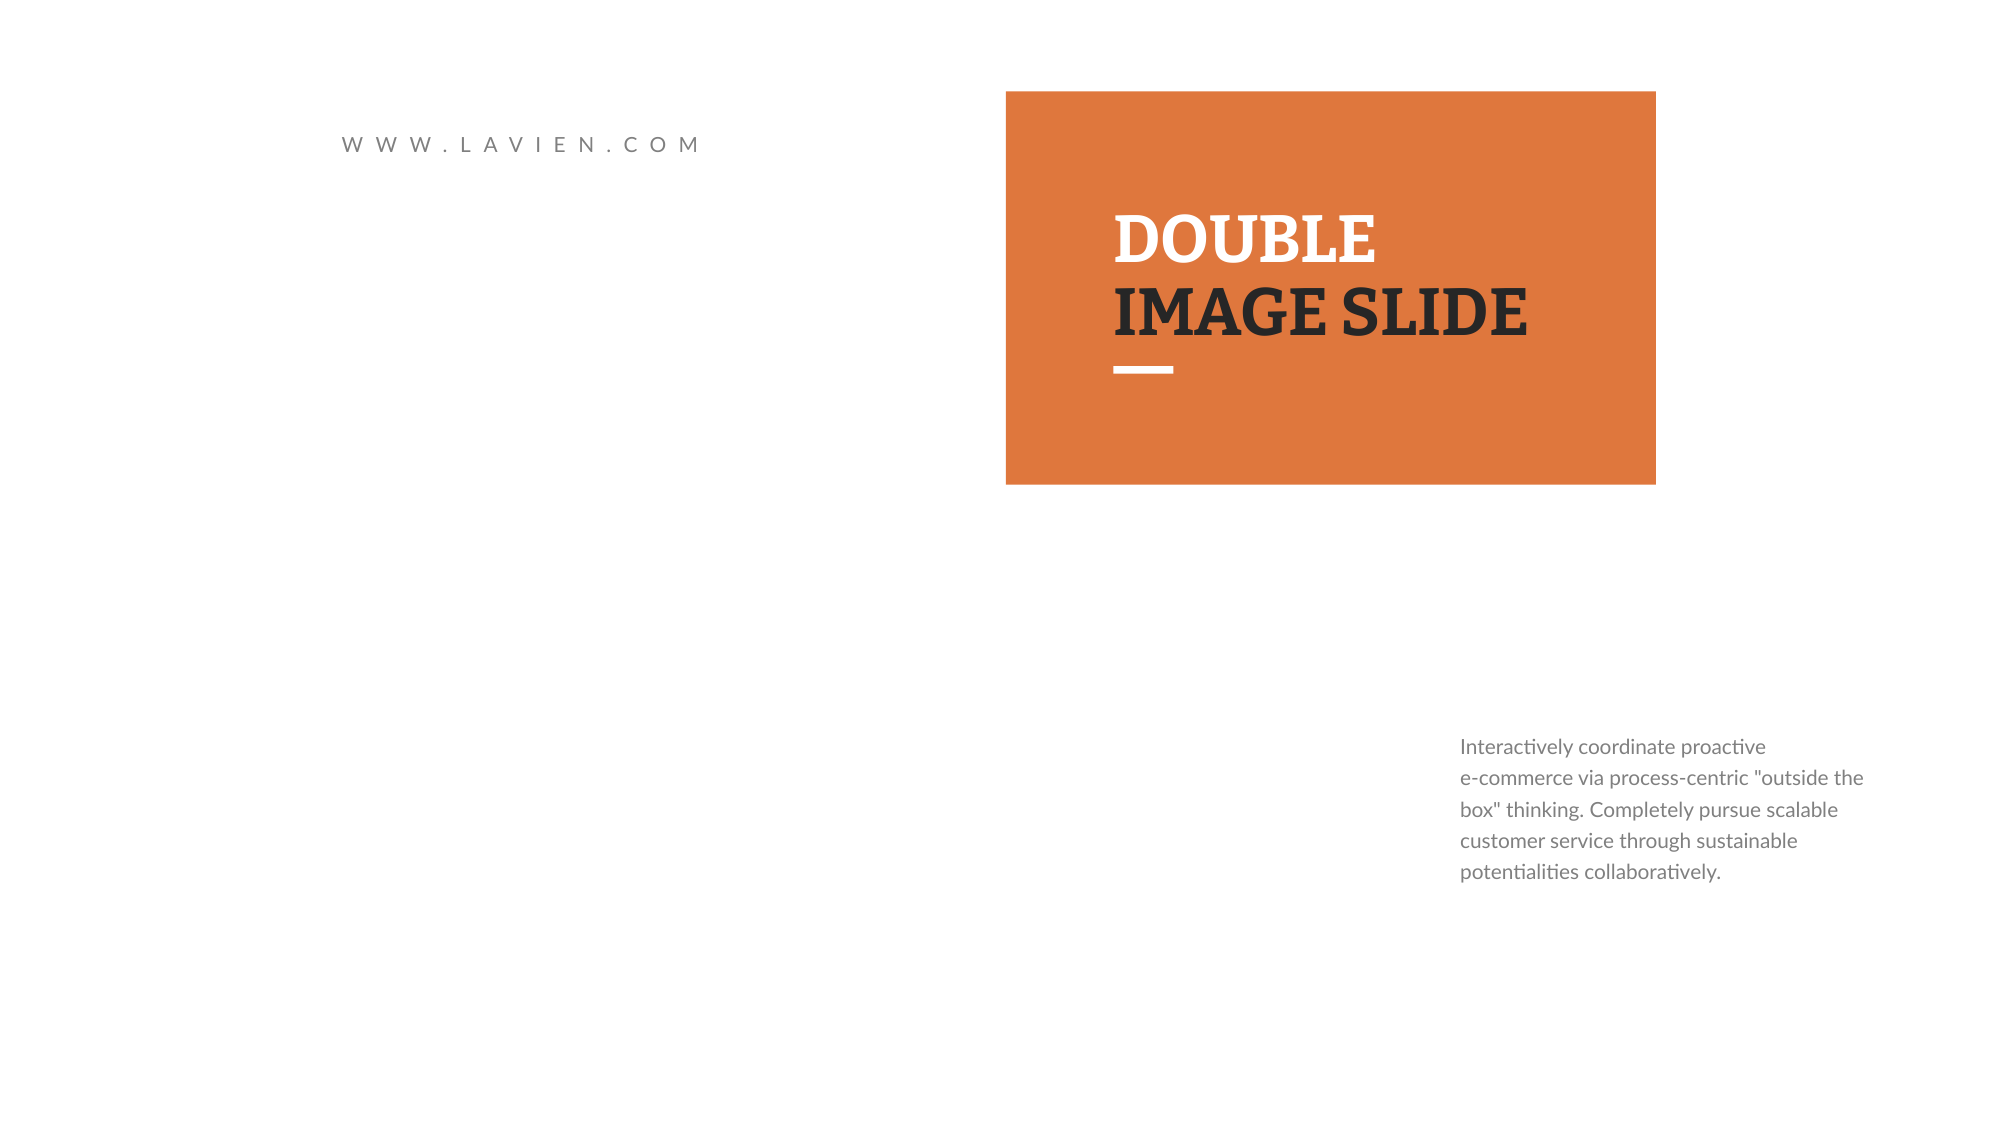

DOUBLE
IMAGE SLIDE

WWW.LAVIEN.COM

Interactively coordinate proactive
e-commerce via process-centric "outside the box" thinking. Completely pursue scalable customer service through sustainable potentialities collaboratively.